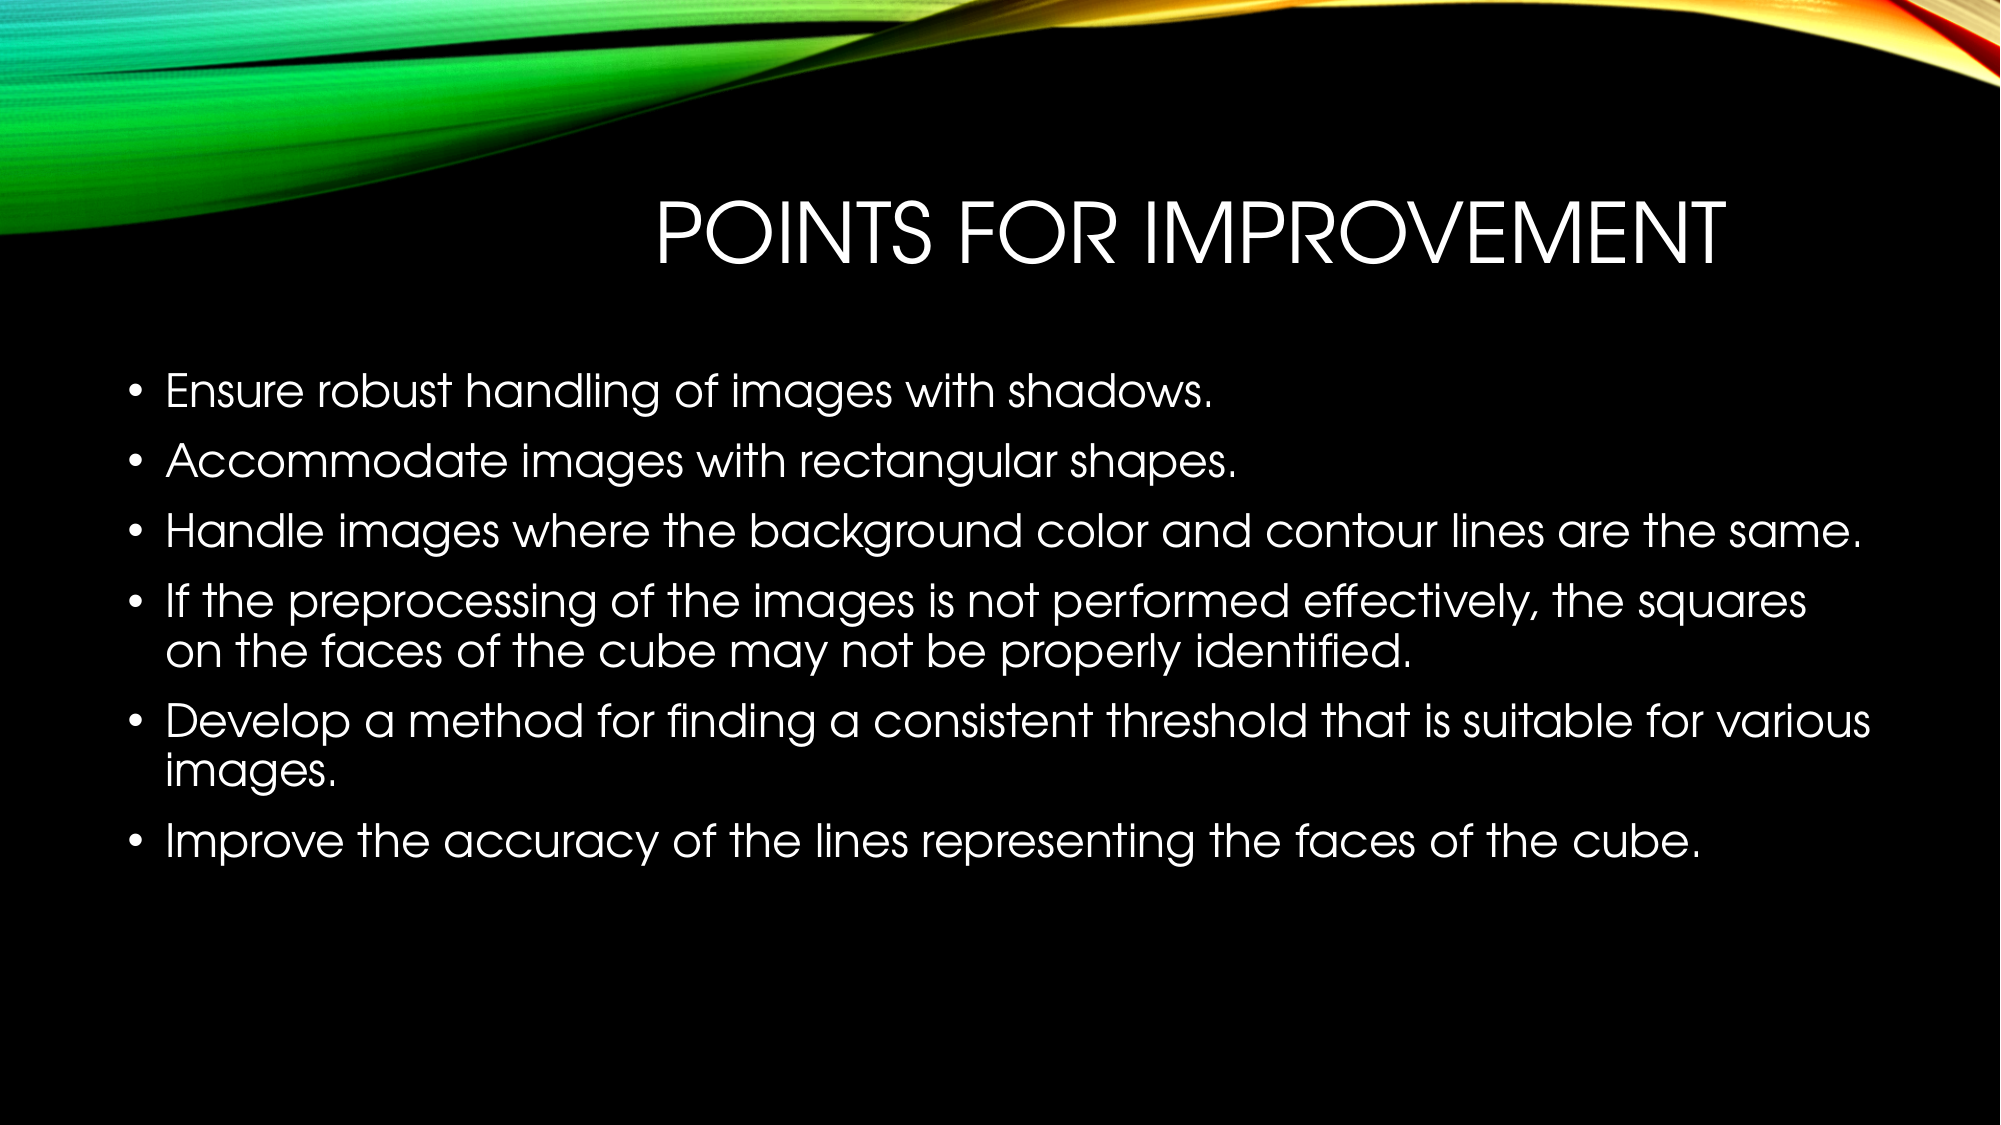

# Points for improvement
Ensure robust handling of images with shadows.
Accommodate images with rectangular shapes.
Handle images where the background color and contour lines are the same.
If the preprocessing of the images is not performed effectively, the squares on the faces of the cube may not be properly identified.
Develop a method for finding a consistent threshold that is suitable for various images.
Improve the accuracy of the lines representing the faces of the cube.